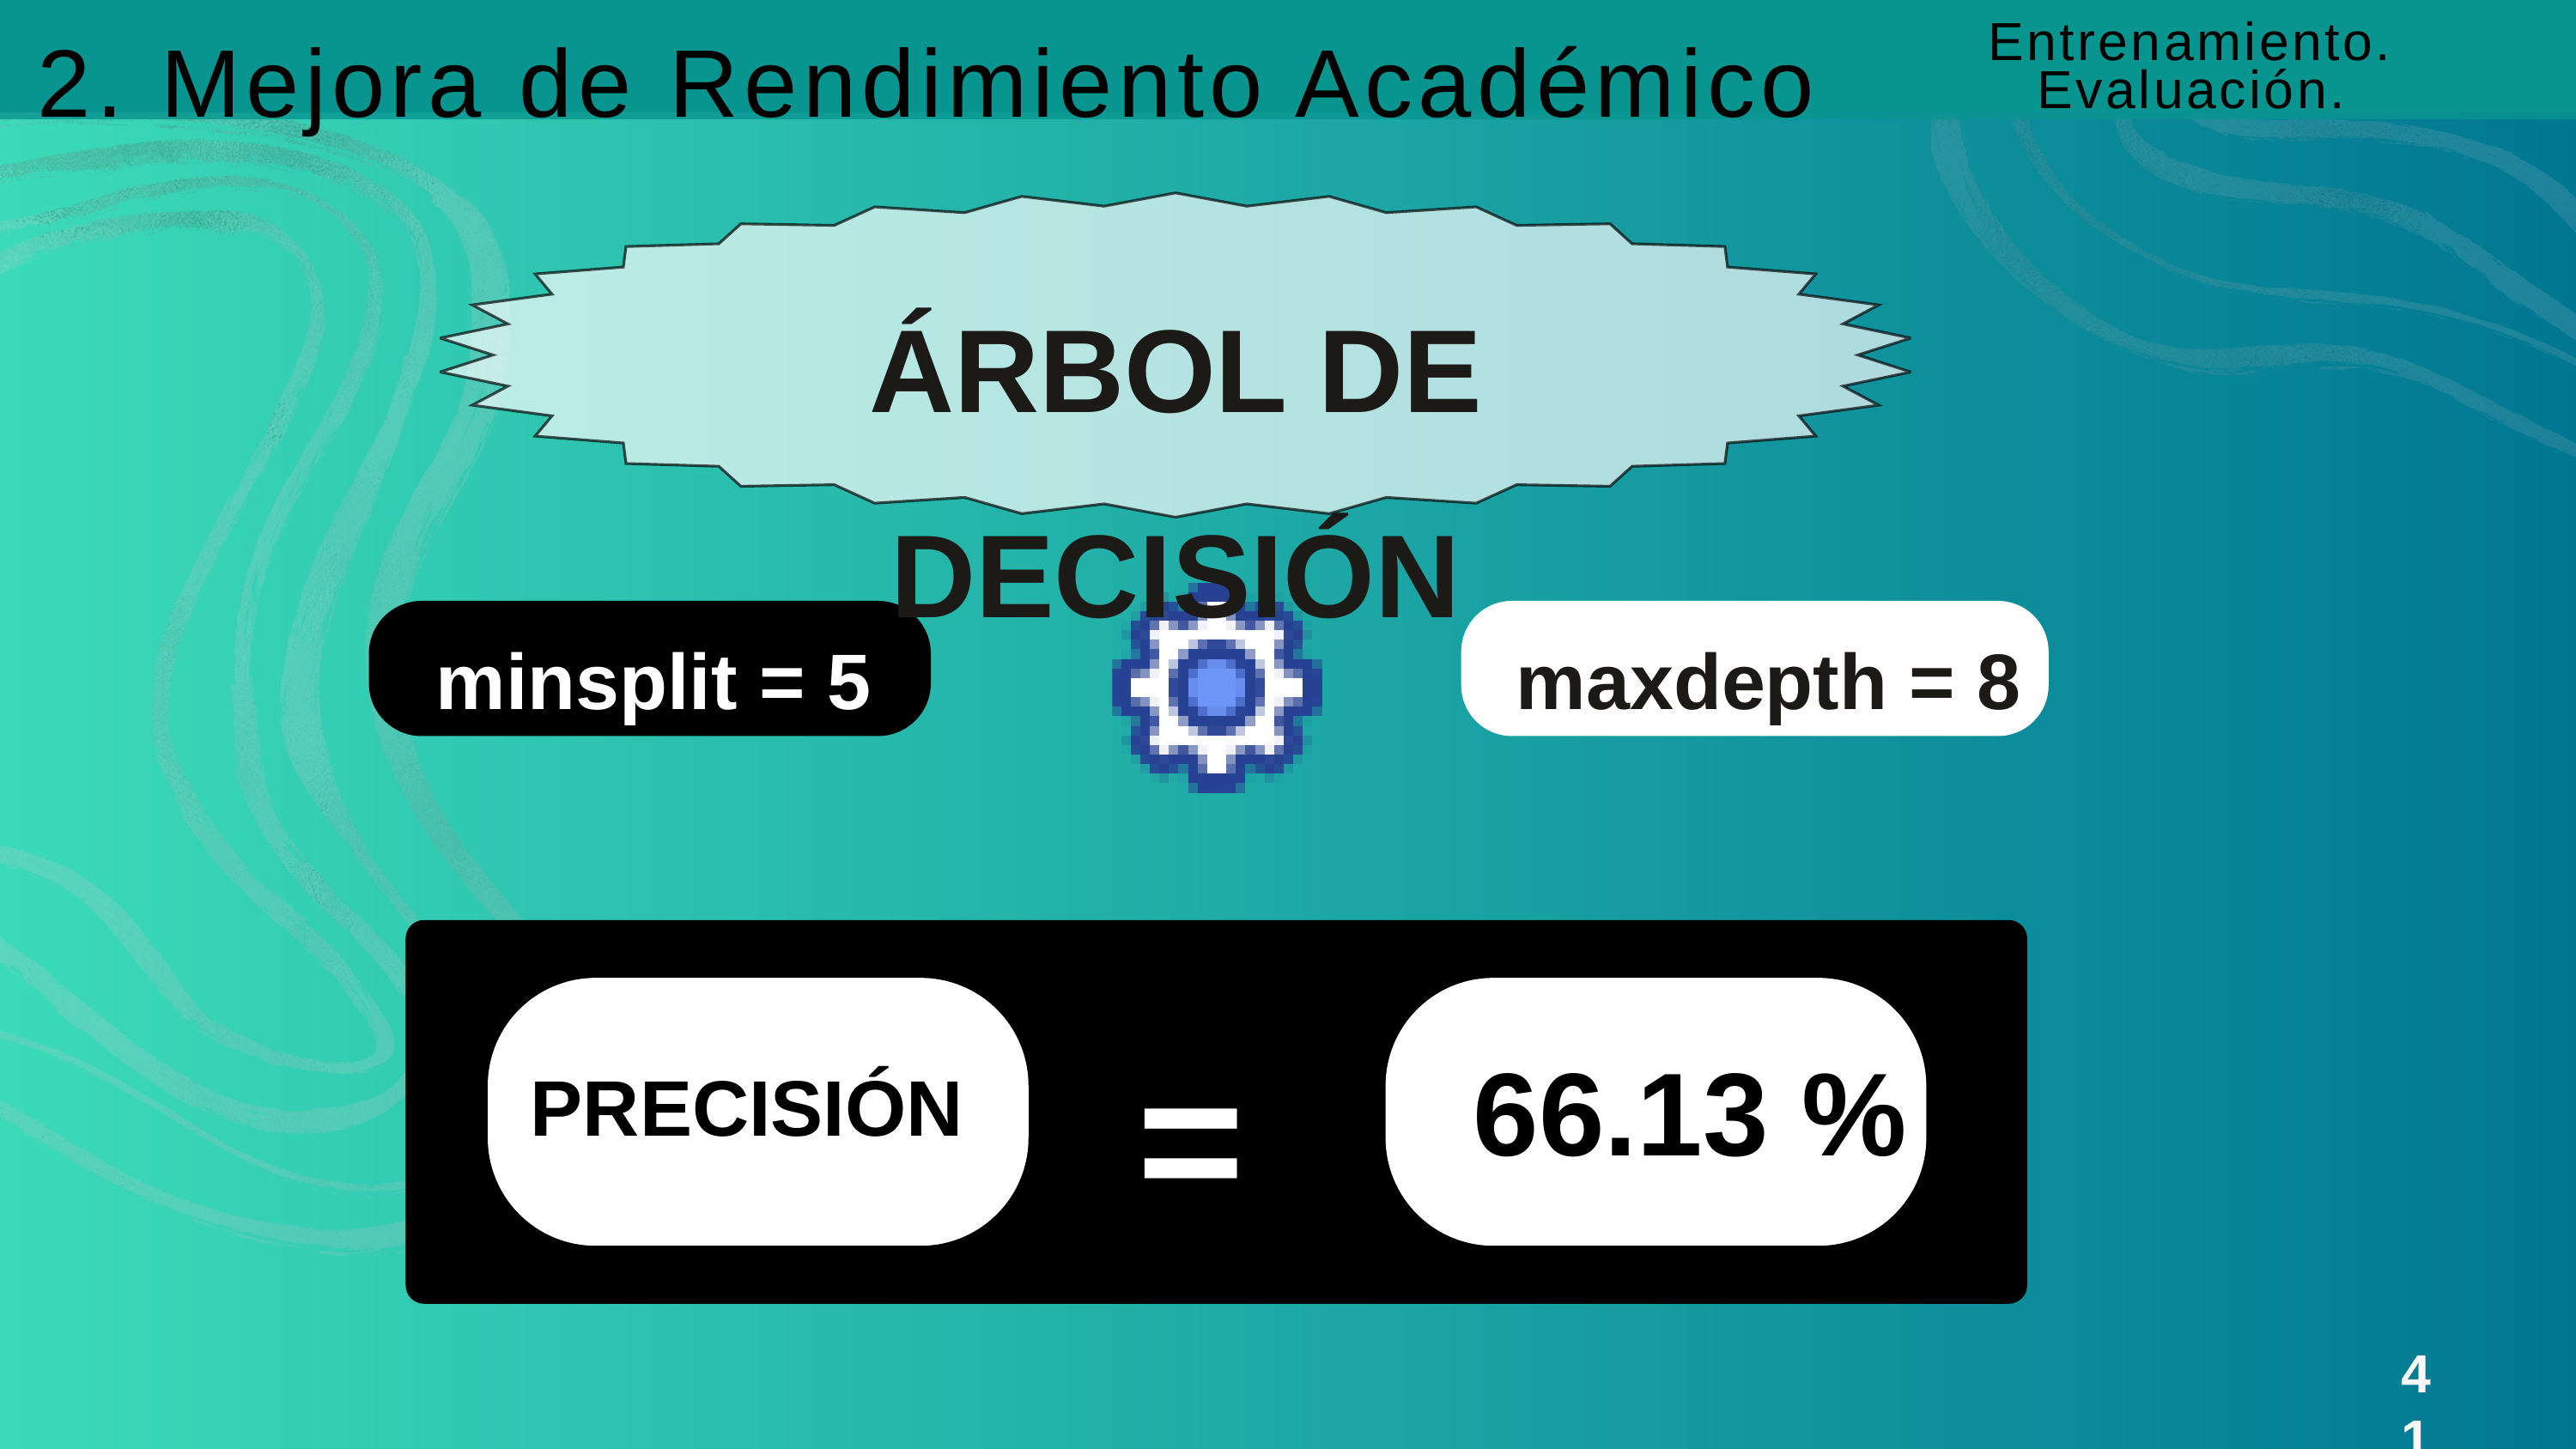

2. Mejora de Rendimiento Académico
Entrenamiento. Evaluación.

ÁRBOL DE DECISIÓN

minsplit = 5
maxdepth = 8

=
66.13 %

PRECISIÓN

41